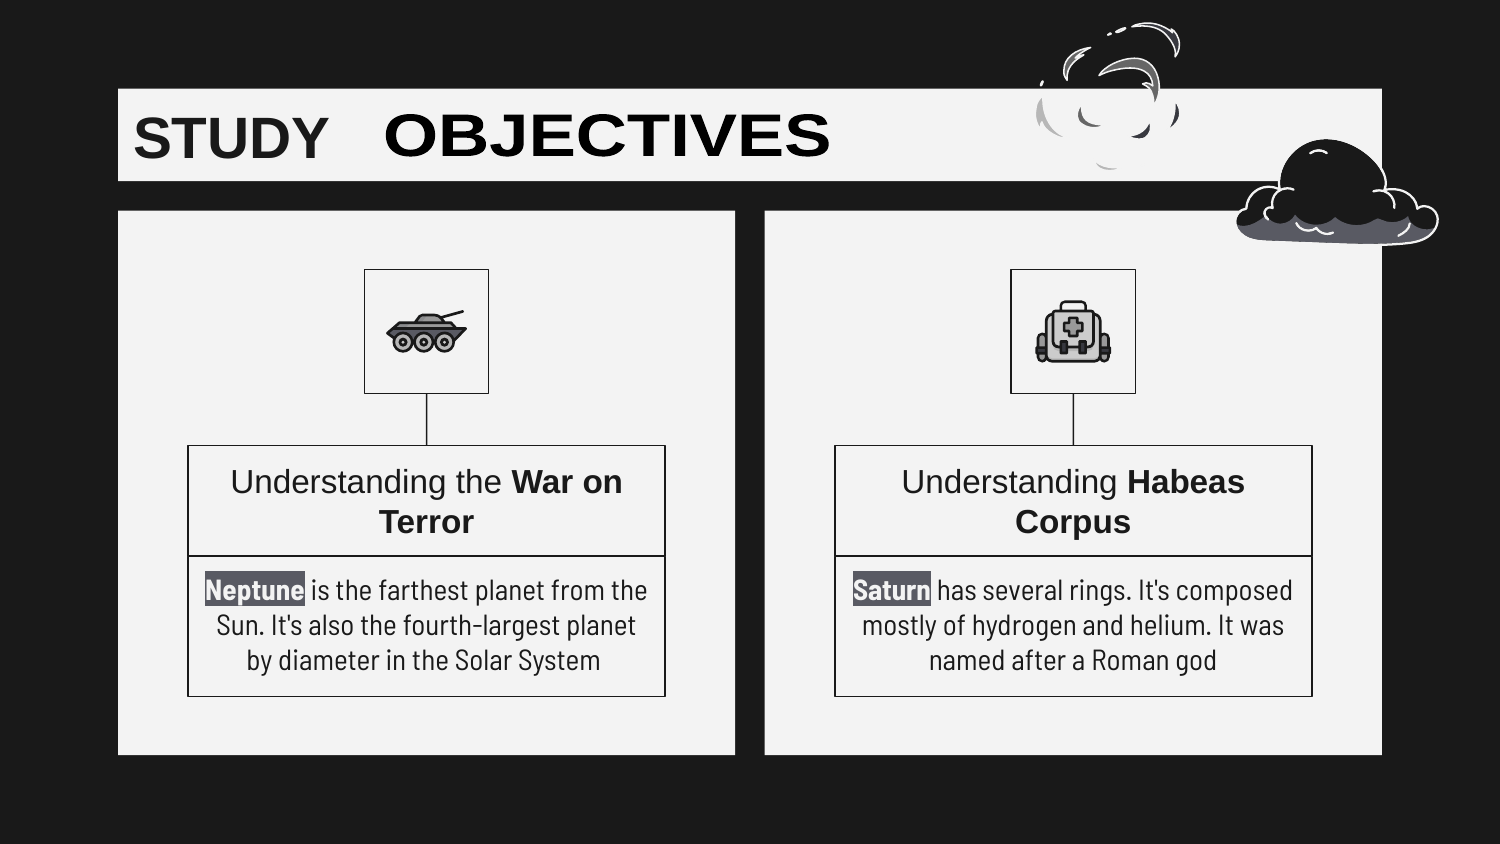

# STUDY
OBJECTIVES

Understanding the War on Terror
Understanding Habeas Corpus
Neptune is the farthest planet from the Sun. It's also the fourth-largest planet by diameter in the Solar System
Saturn has several rings. It's composed mostly of hydrogen and helium. It was named after a Roman god